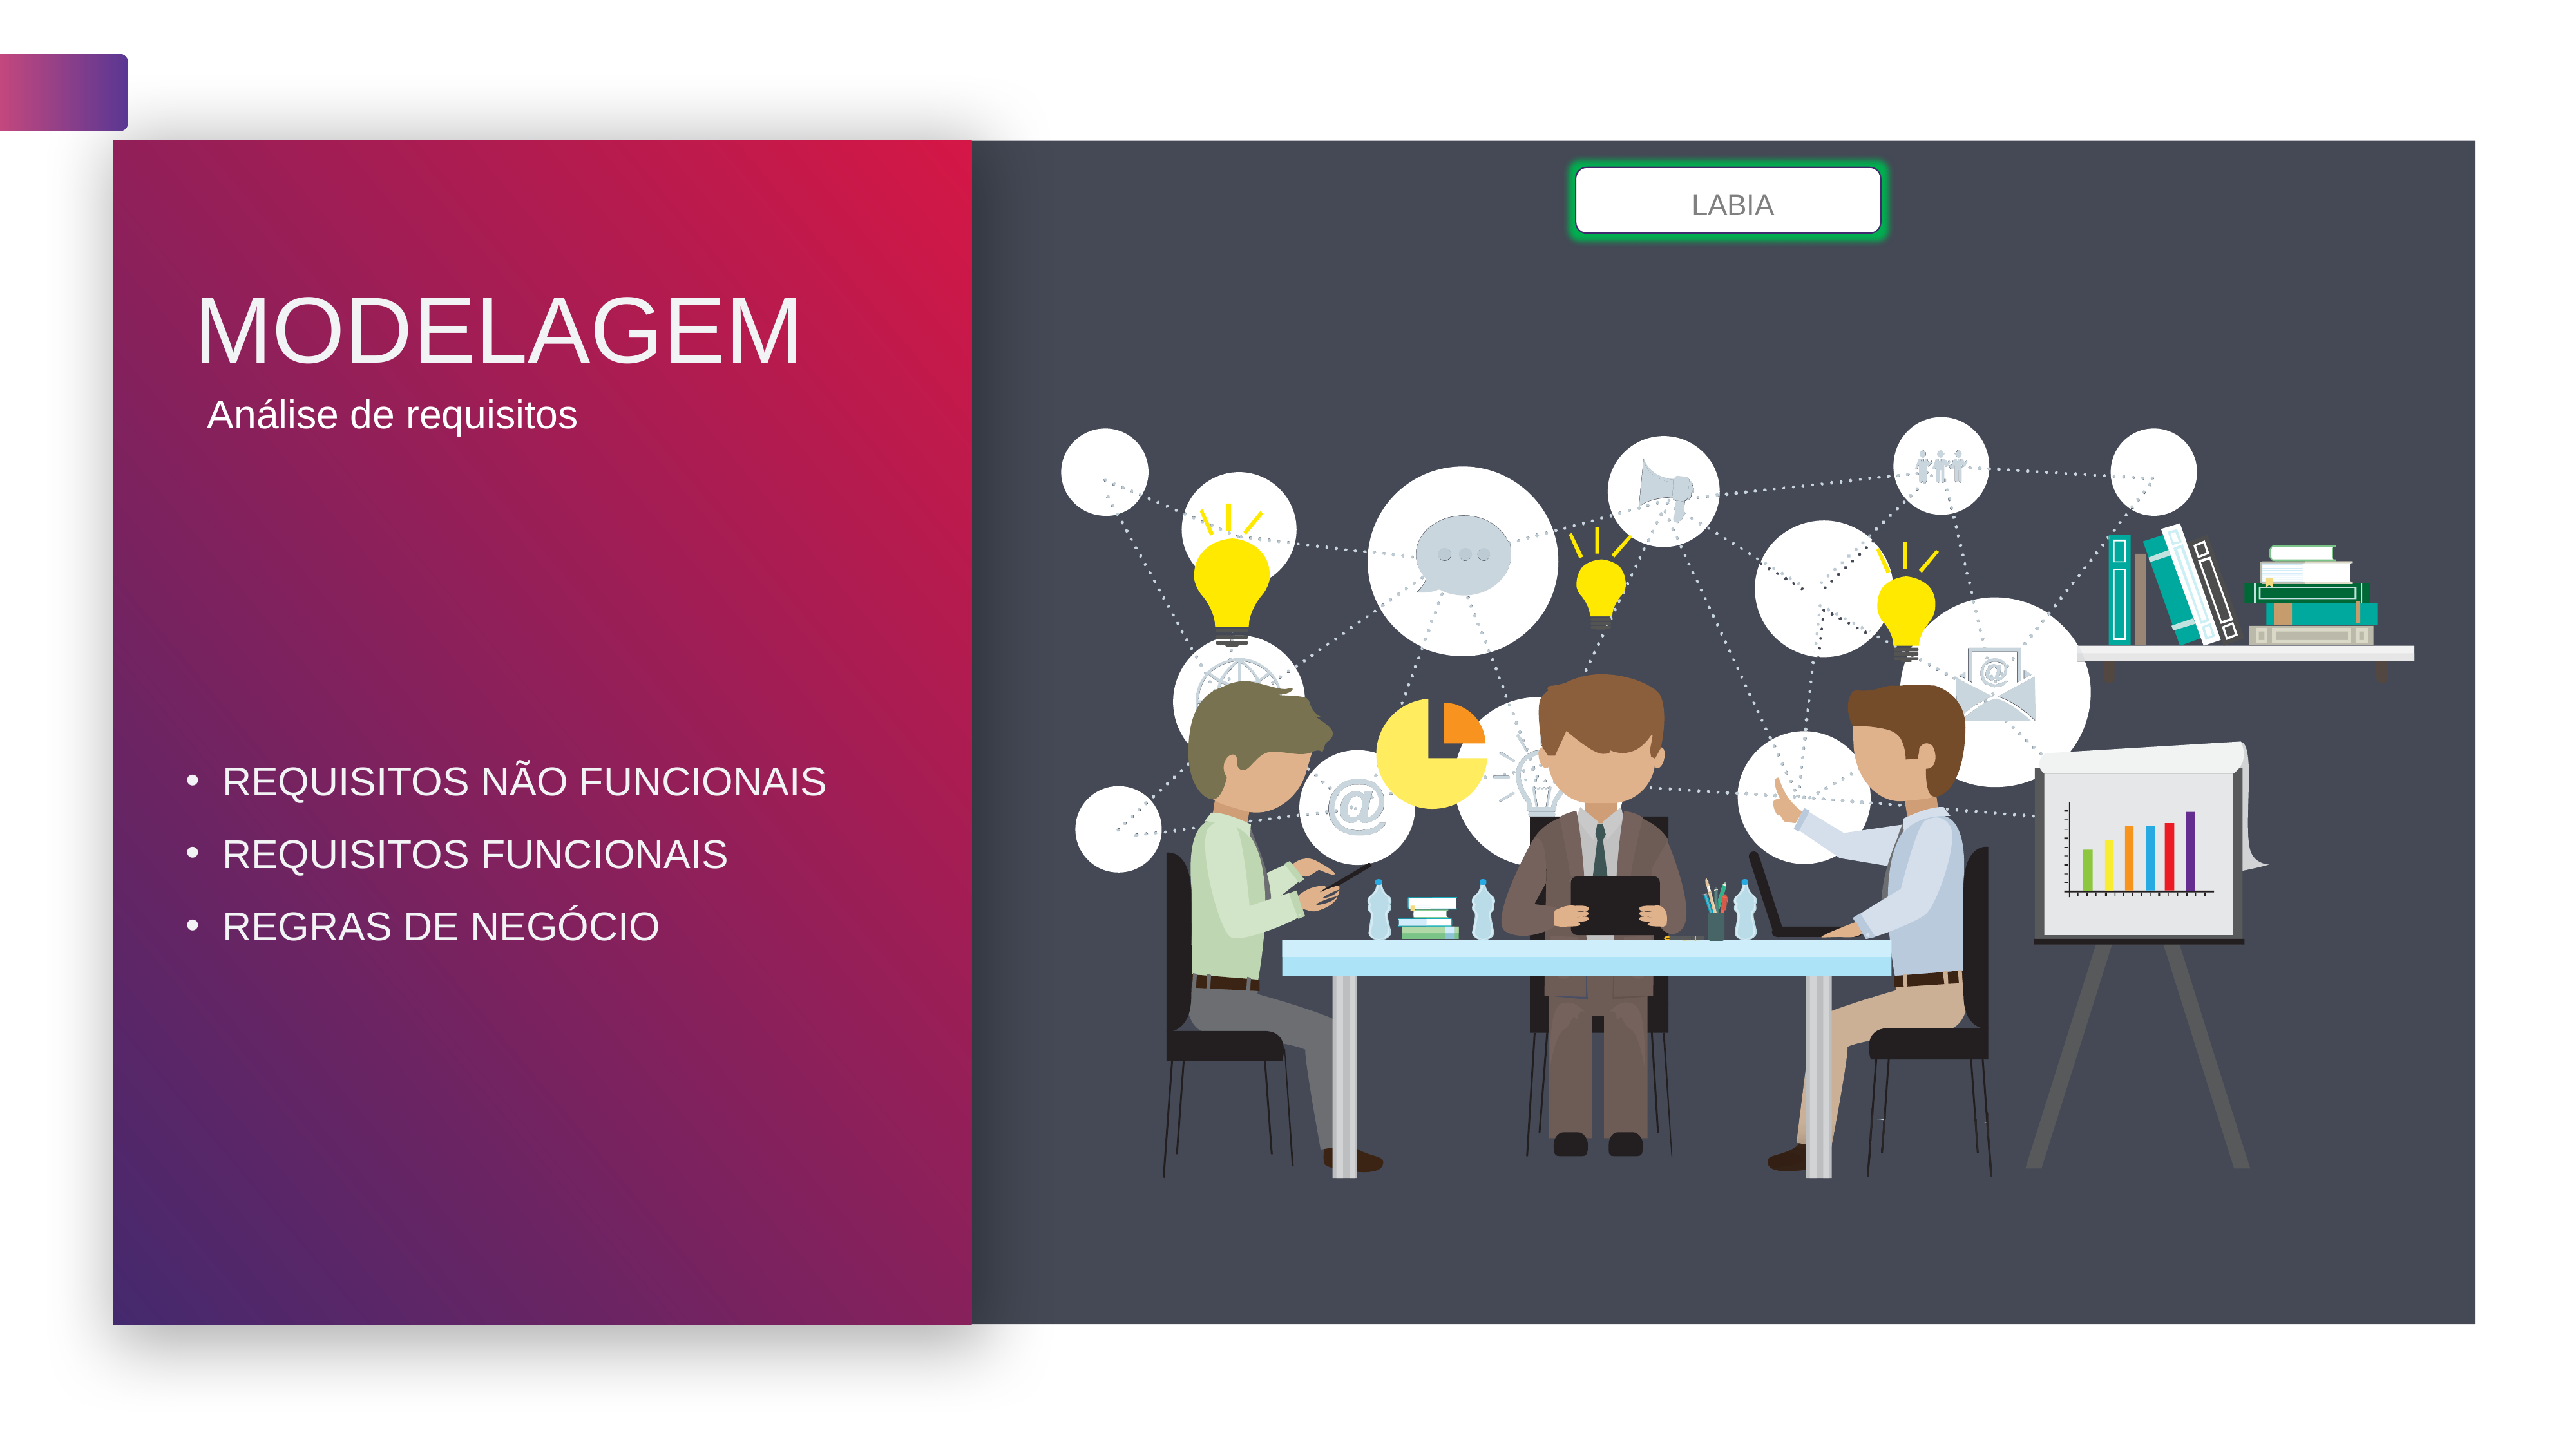

LABIA

MODELAGEM
Análise de requisitos

REQUISITOS NÃO FUNCIONAIS
REQUISITOS FUNCIONAIS
REGRAS DE NEGÓCIO
7